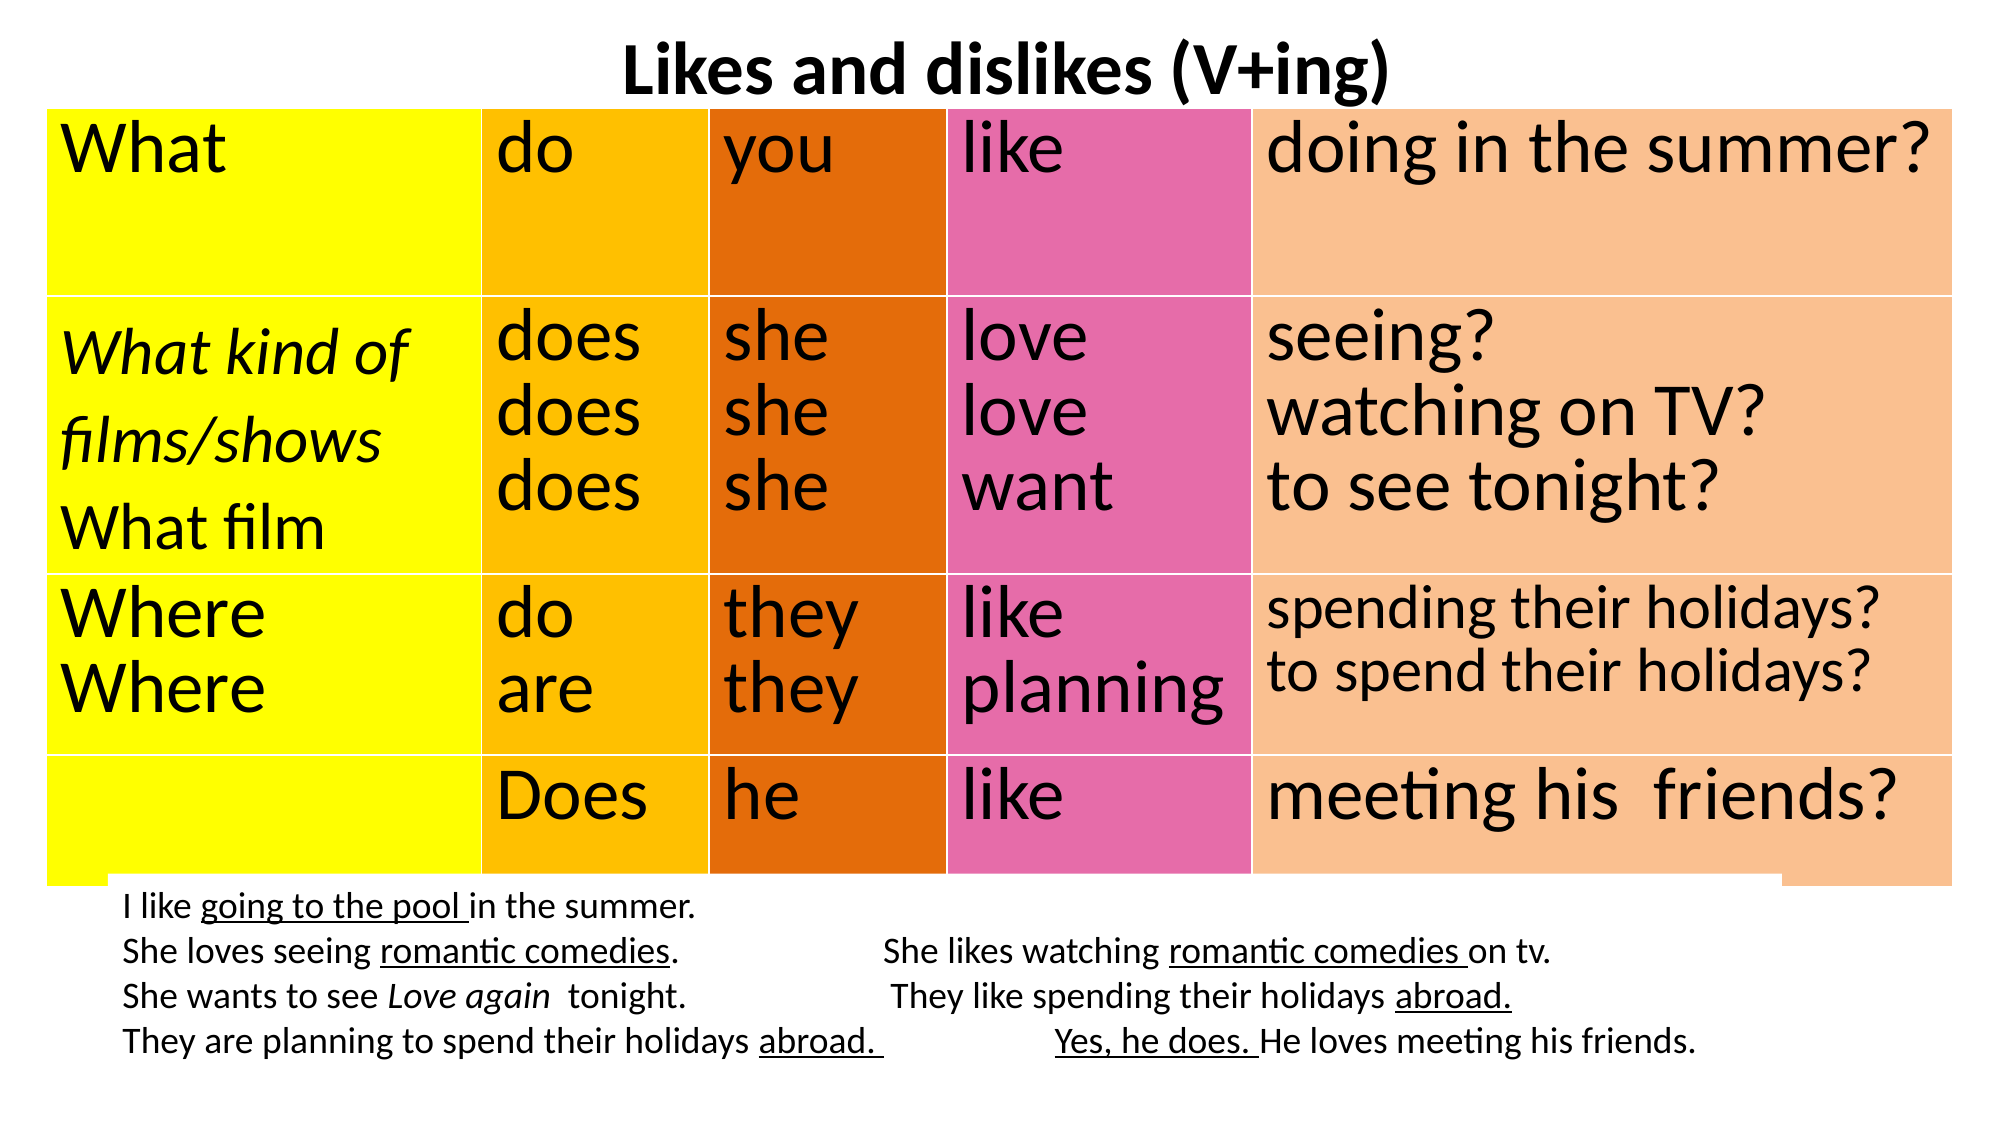

# Likes and dislikes (V+ing)
| What | do | you | like | doing in the summer? |
| --- | --- | --- | --- | --- |
| What kind of films/shows What film | does does does | she she she | love love want | seeing? watching on TV? to see tonight? |
| Where Where | do are | they they | like planning | spending their holidays? to spend their holidays? |
|  | Does | he | like | meeting his friends? |
I like going to the pool in the summer.
She loves seeing romantic comedies.                        She likes watching romantic comedies on tv.
She wants to see Love again  tonight.                        They like spending their holidays abroad.
They are planning to spend their holidays abroad.                     Yes, he does. He loves meeting his friends.